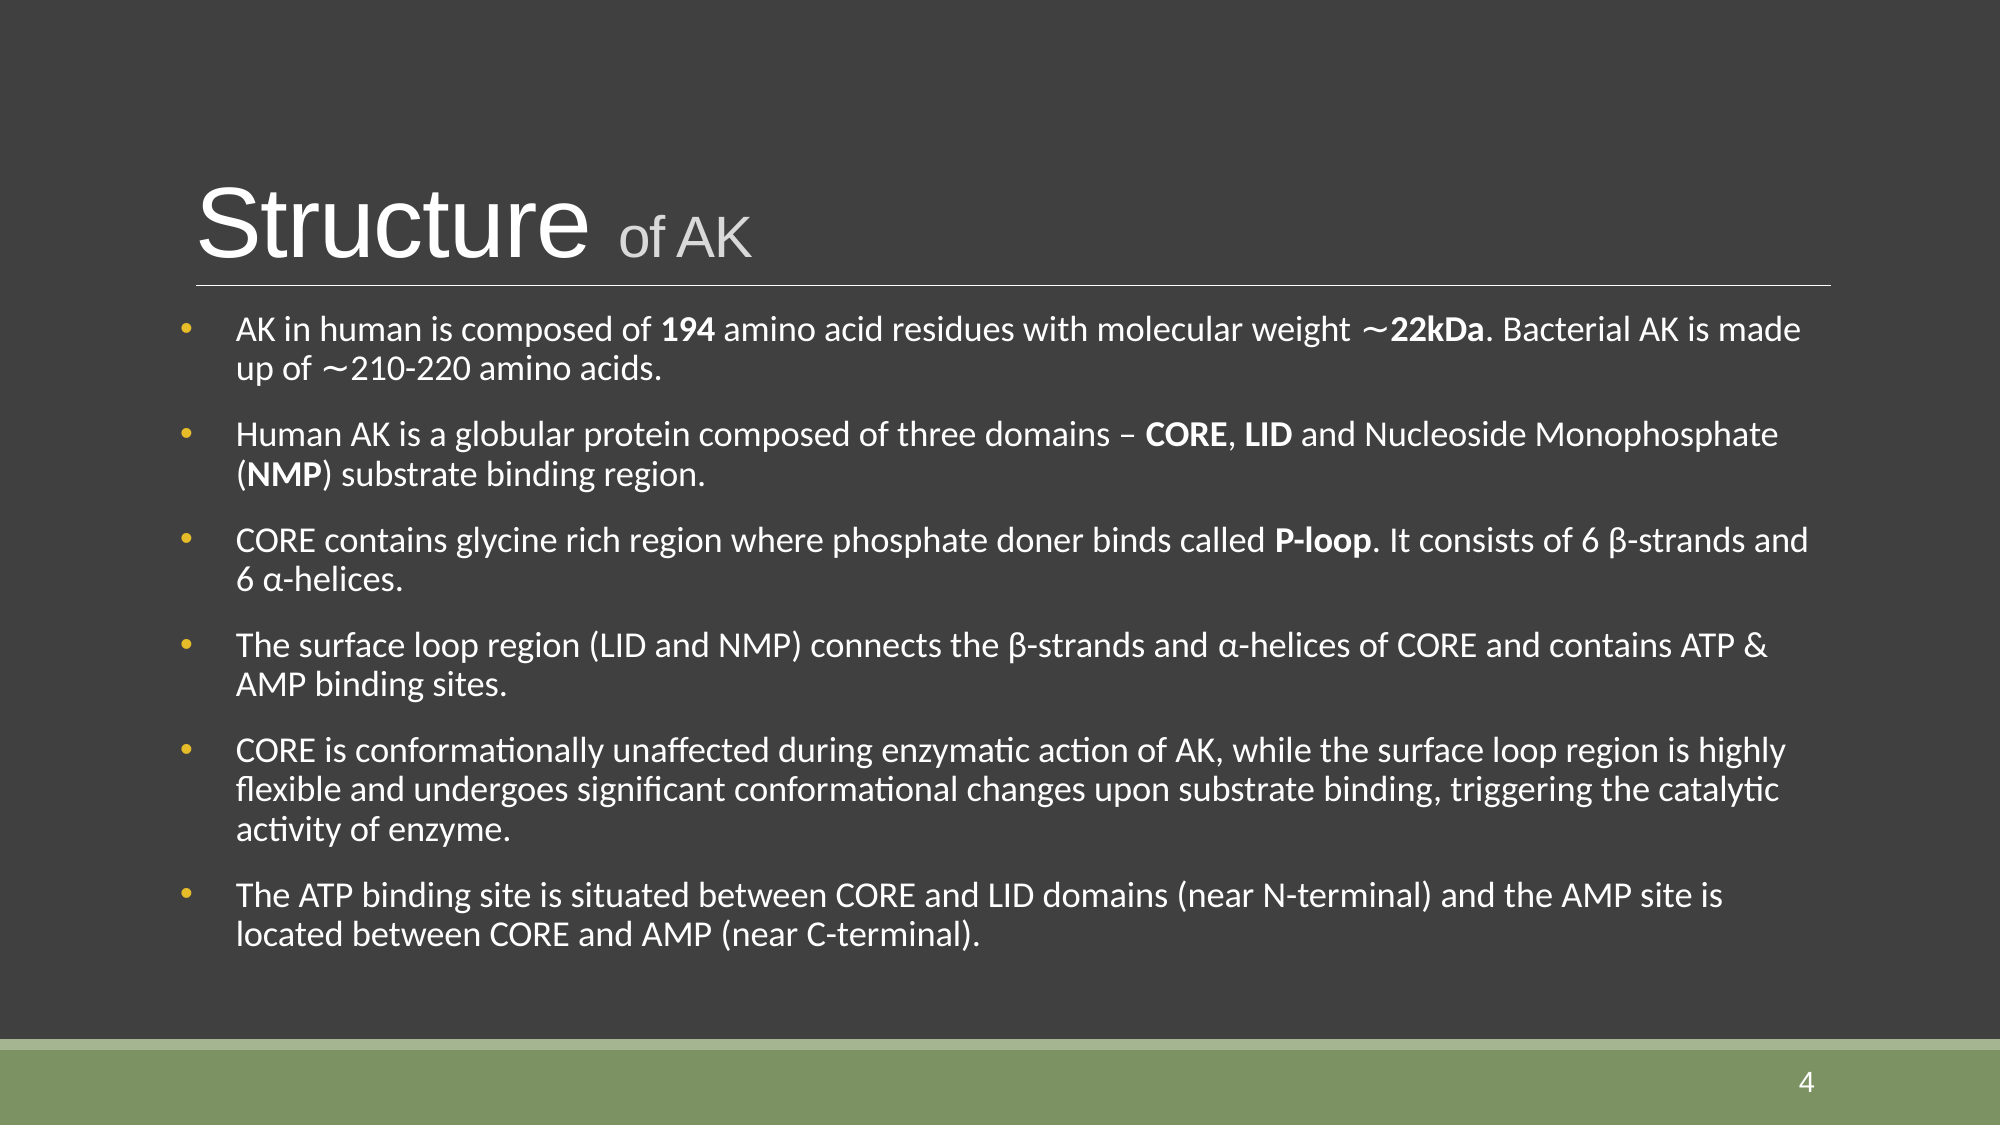

# Structure of AK
AK in human is composed of 194 amino acid residues with molecular weight ∼22kDa. Bacterial AK is made up of ∼210-220 amino acids.
Human AK is a globular protein composed of three domains – CORE, LID and Nucleoside Monophosphate (NMP) substrate binding region.
CORE contains glycine rich region where phosphate doner binds called P-loop. It consists of 6 β-strands and 6 α-helices.
The surface loop region (LID and NMP) connects the β-strands and α-helices of CORE and contains ATP & AMP binding sites.
CORE is conformationally unaffected during enzymatic action of AK, while the surface loop region is highly flexible and undergoes significant conformational changes upon substrate binding, triggering the catalytic activity of enzyme.
The ATP binding site is situated between CORE and LID domains (near N-terminal) and the AMP site is located between CORE and AMP (near C-terminal).

4